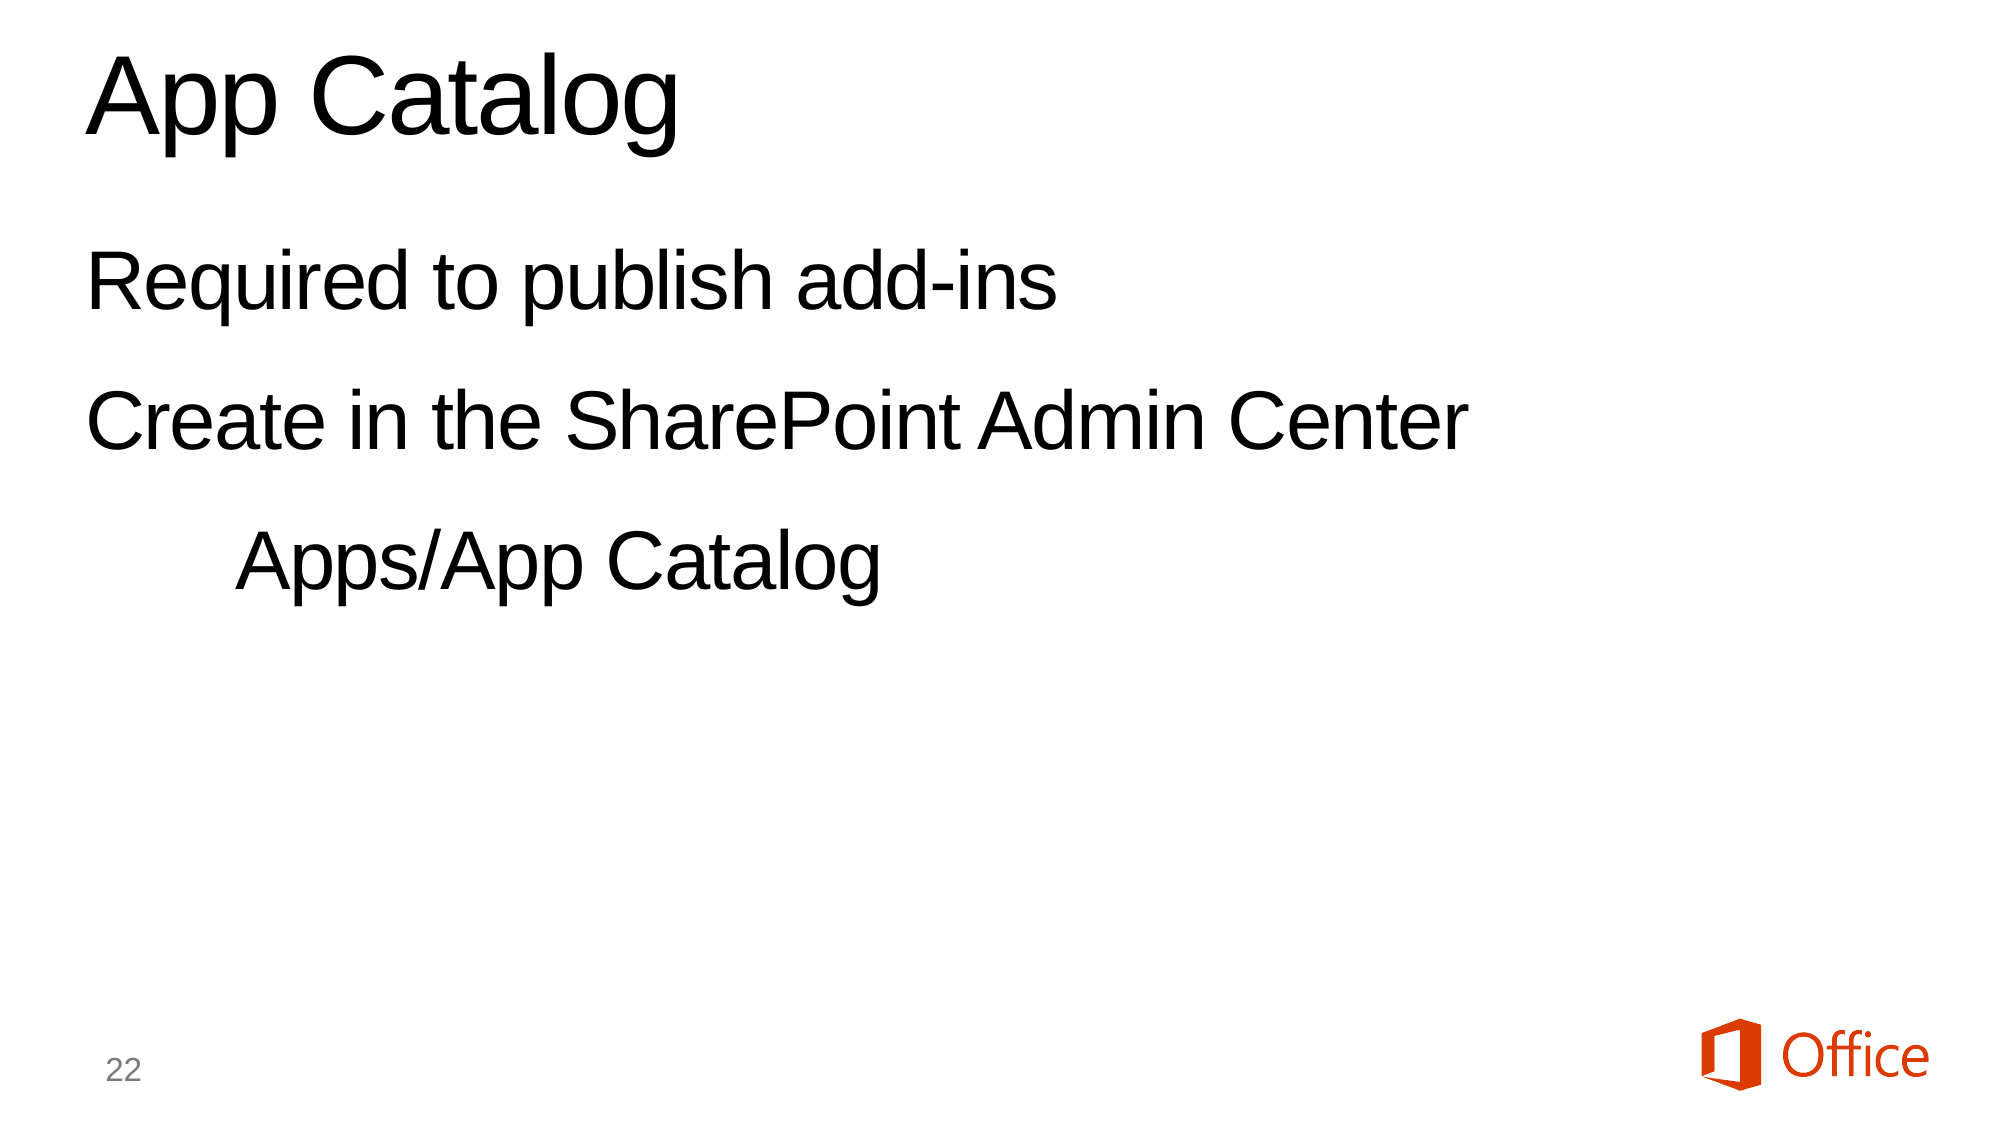

# App Catalog
Required to publish add-ins
Create in the SharePoint Admin Center
	Apps/App Catalog
22